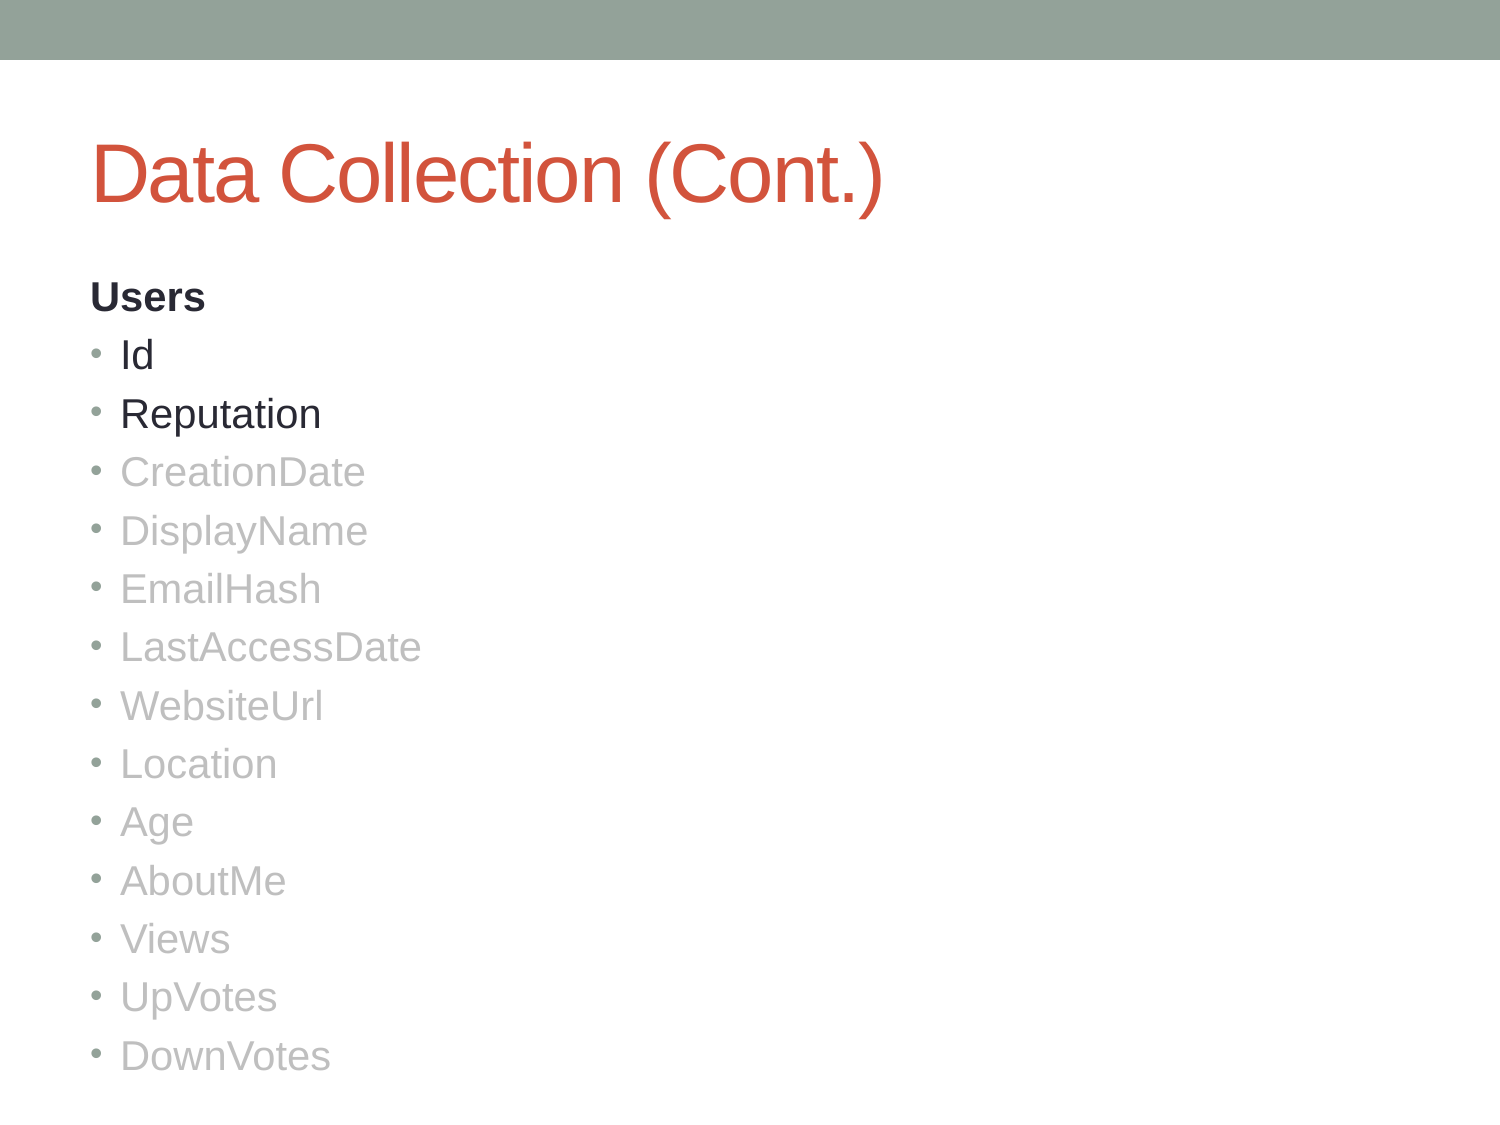

# Data Collection (Cont.)
Users
Id
Reputation
CreationDate
DisplayName
EmailHash
LastAccessDate
WebsiteUrl
Location
Age
AboutMe
Views
UpVotes
DownVotes